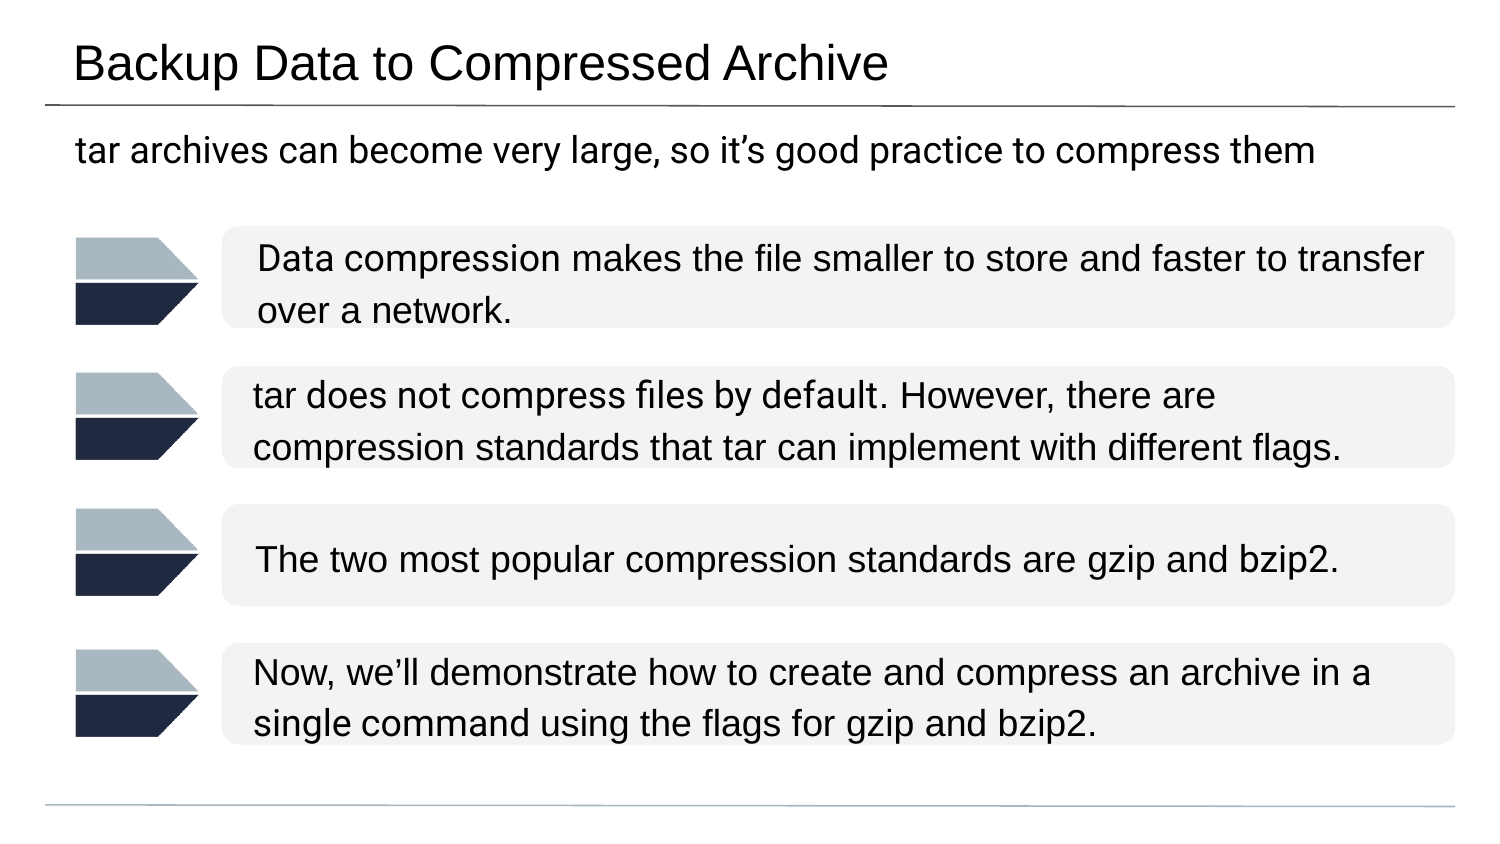

# Backup Data to Compressed Archive
tar archives can become very large, so it’s good practice to compress them
Data compression makes the file smaller to store and faster to transfer over a network.
tar does not compress files by default. However, there are compression standards that tar can implement with different flags.
The two most popular compression standards are gzip and bzip2.
Now, we’ll demonstrate how to create and compress an archive in a single command using the flags for gzip and bzip2.